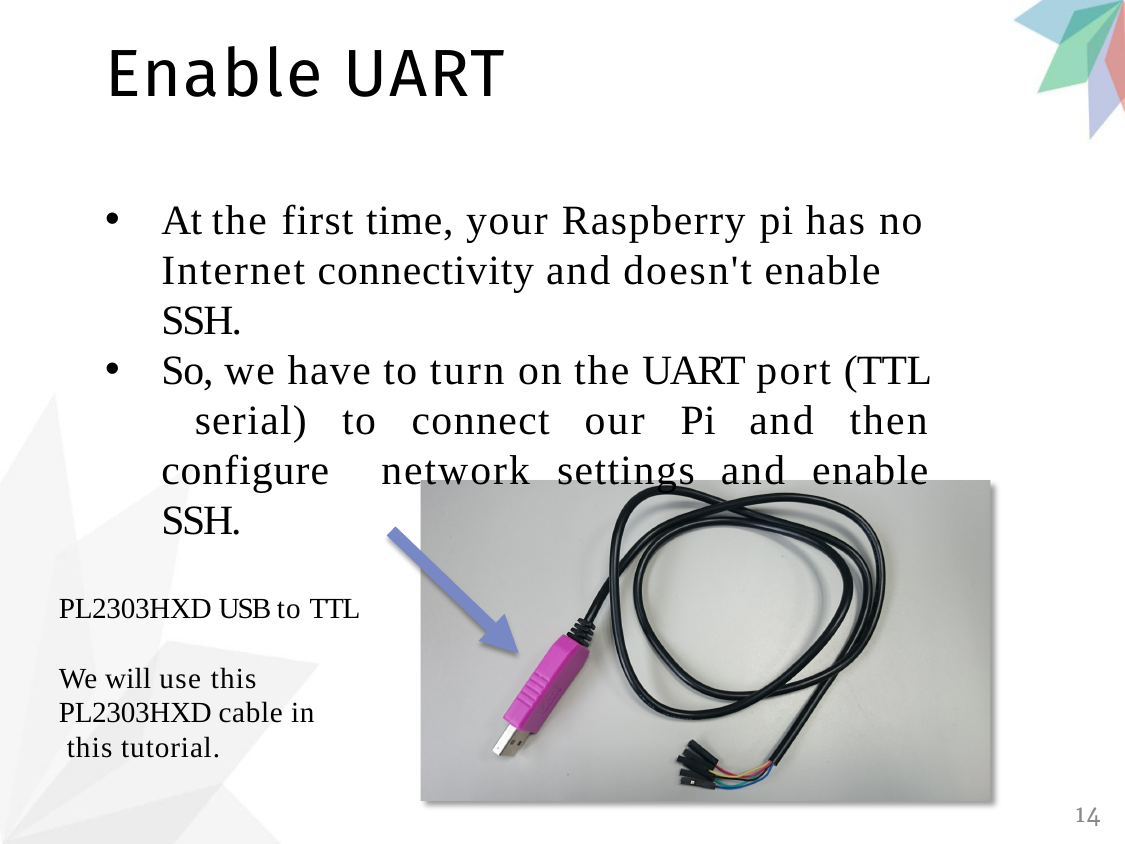

# Enable UART
At the first time, your Raspberry pi has no  Internet connectivity and doesn't enable SSH.
So, we have to turn on the UART port (TTL  serial) to connect our Pi and then configure  network settings and enable SSH.

PL2303HXD USB to TTL

We will use this  PL2303HXD cable in  this tutorial.

14